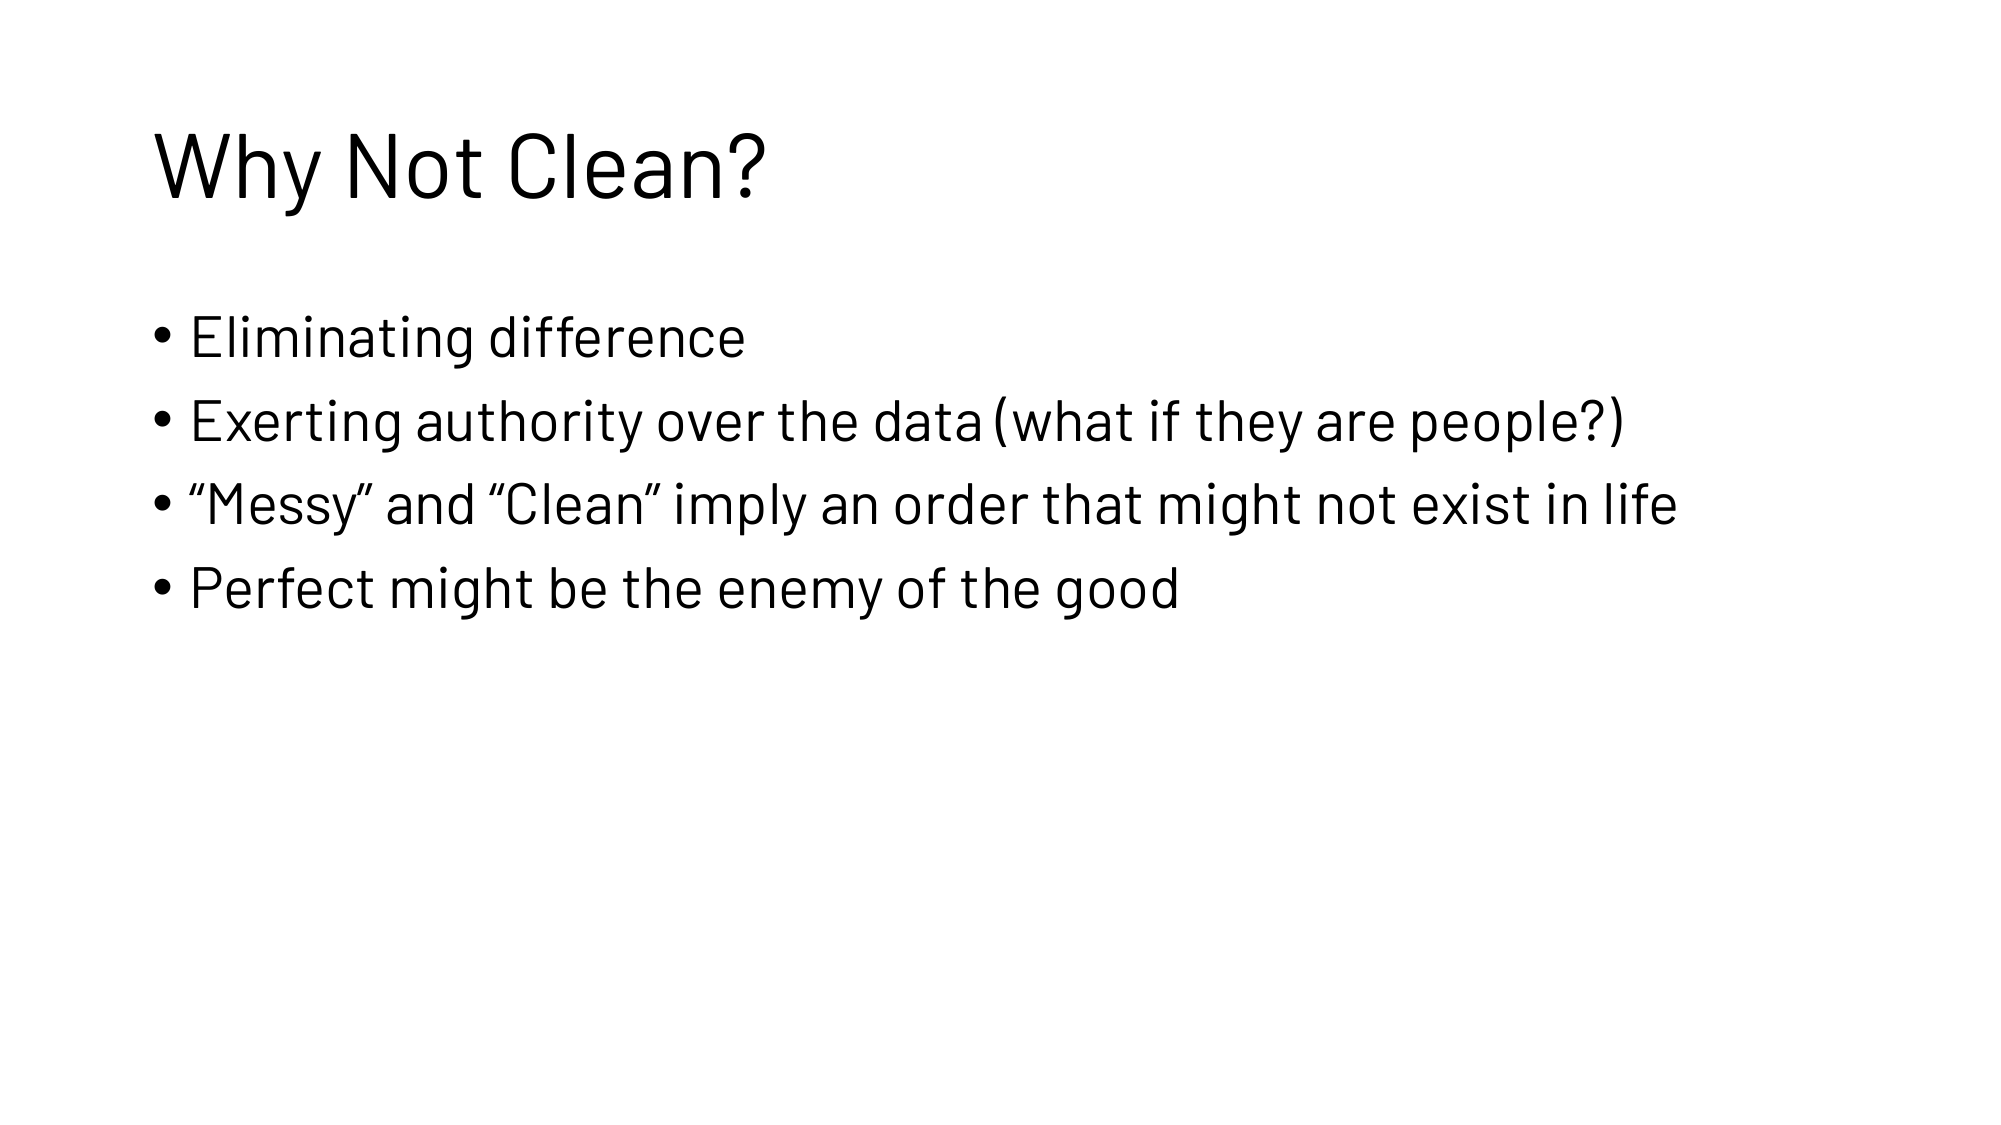

# Why Not Clean?
Eliminating difference
Exerting authority over the data (what if they are people?)
“Messy” and “Clean” imply an order that might not exist in life
Perfect might be the enemy of the good